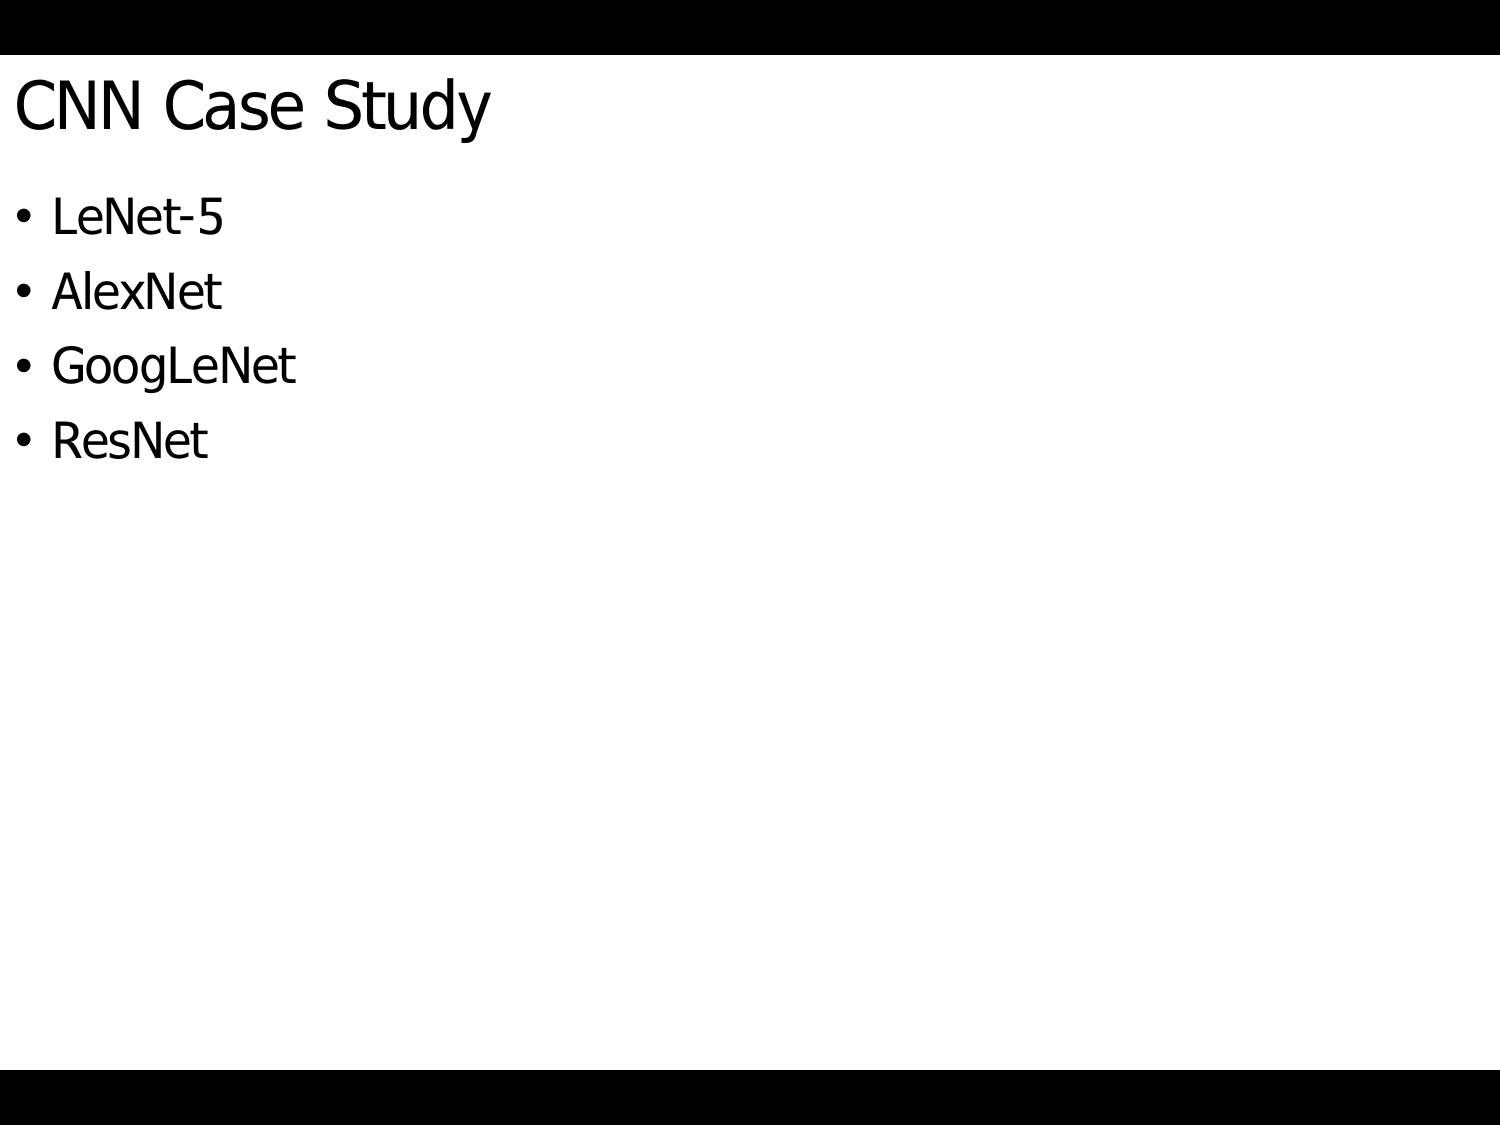

# CNN Case Study
LeNet-5
AlexNet
GoogLeNet
ResNet